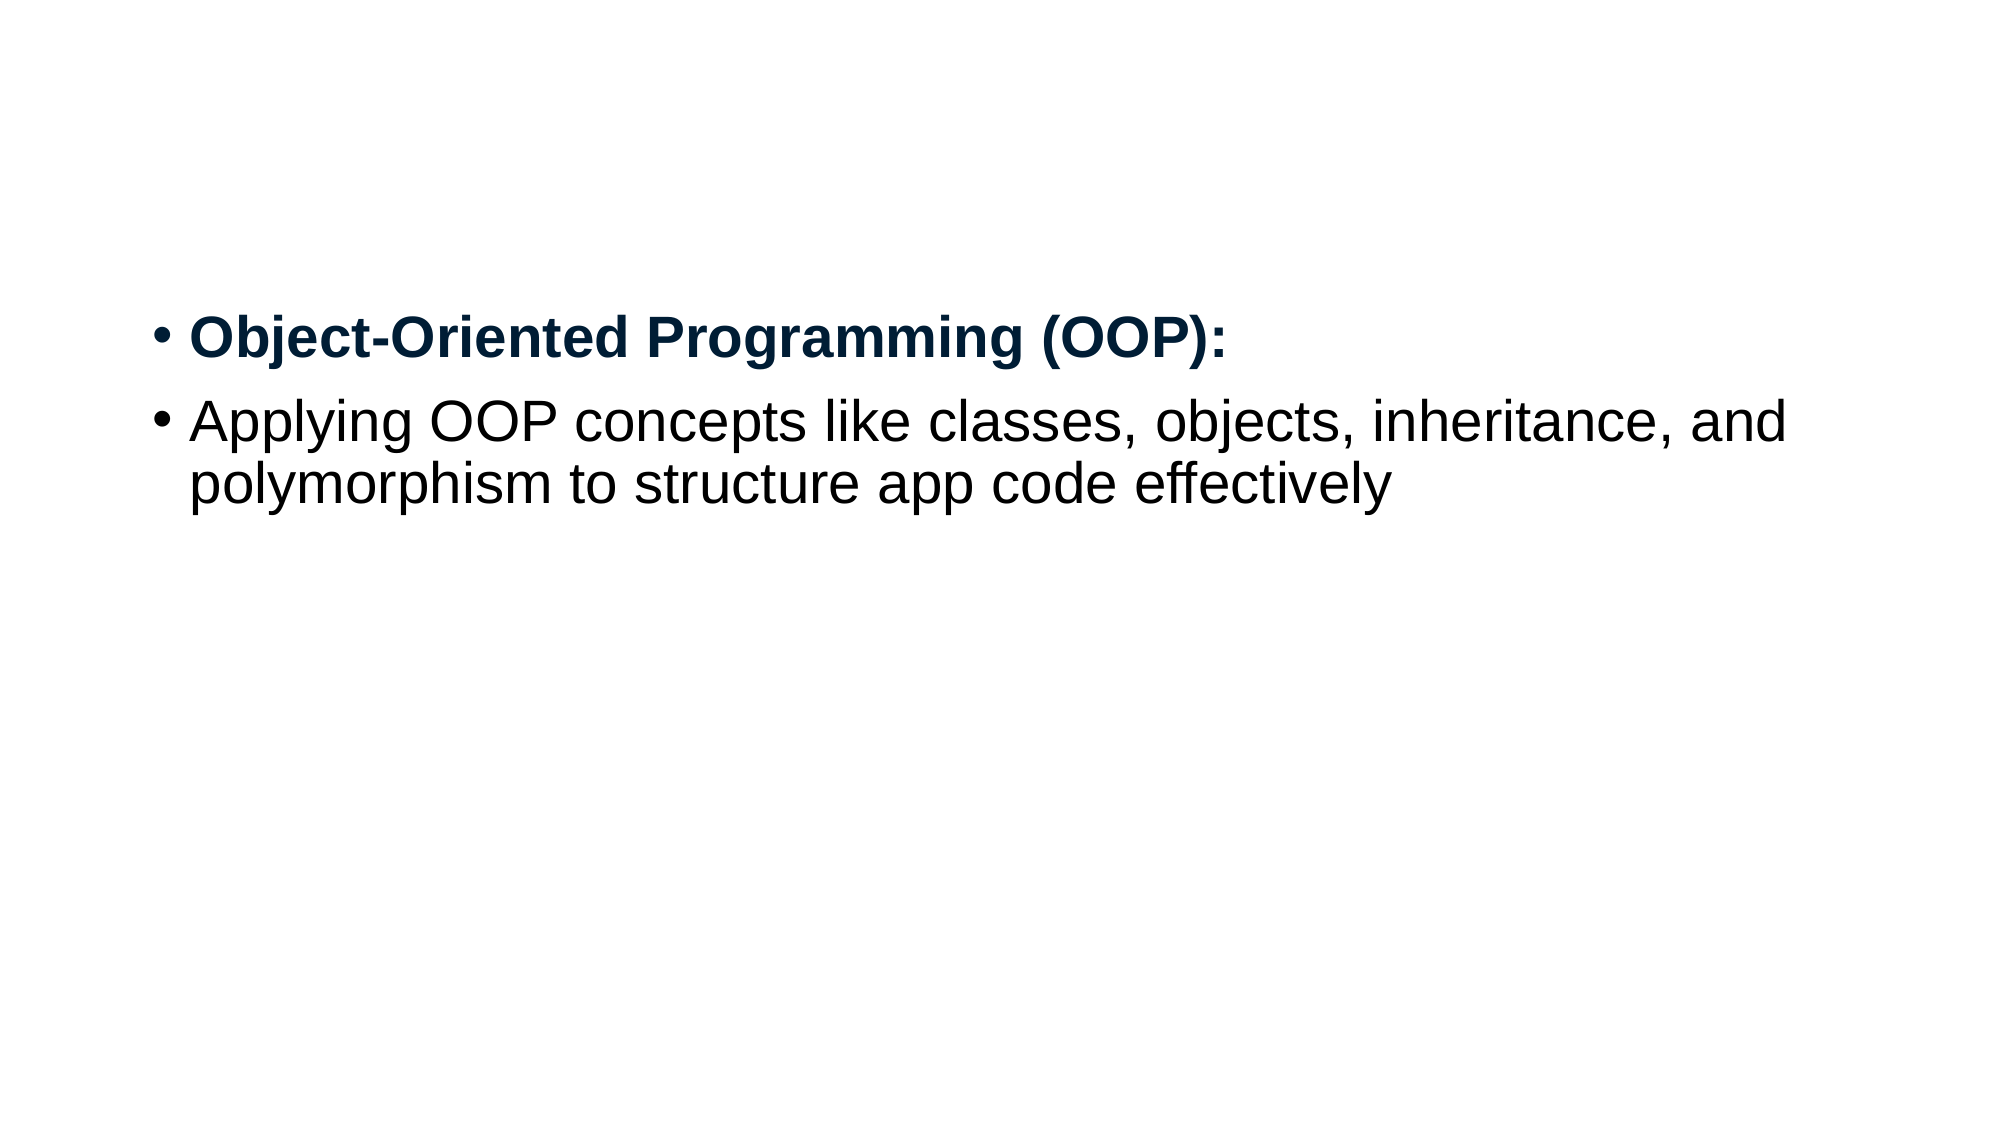

#
Object-Oriented Programming (OOP):
Applying OOP concepts like classes, objects, inheritance, and polymorphism to structure app code effectively